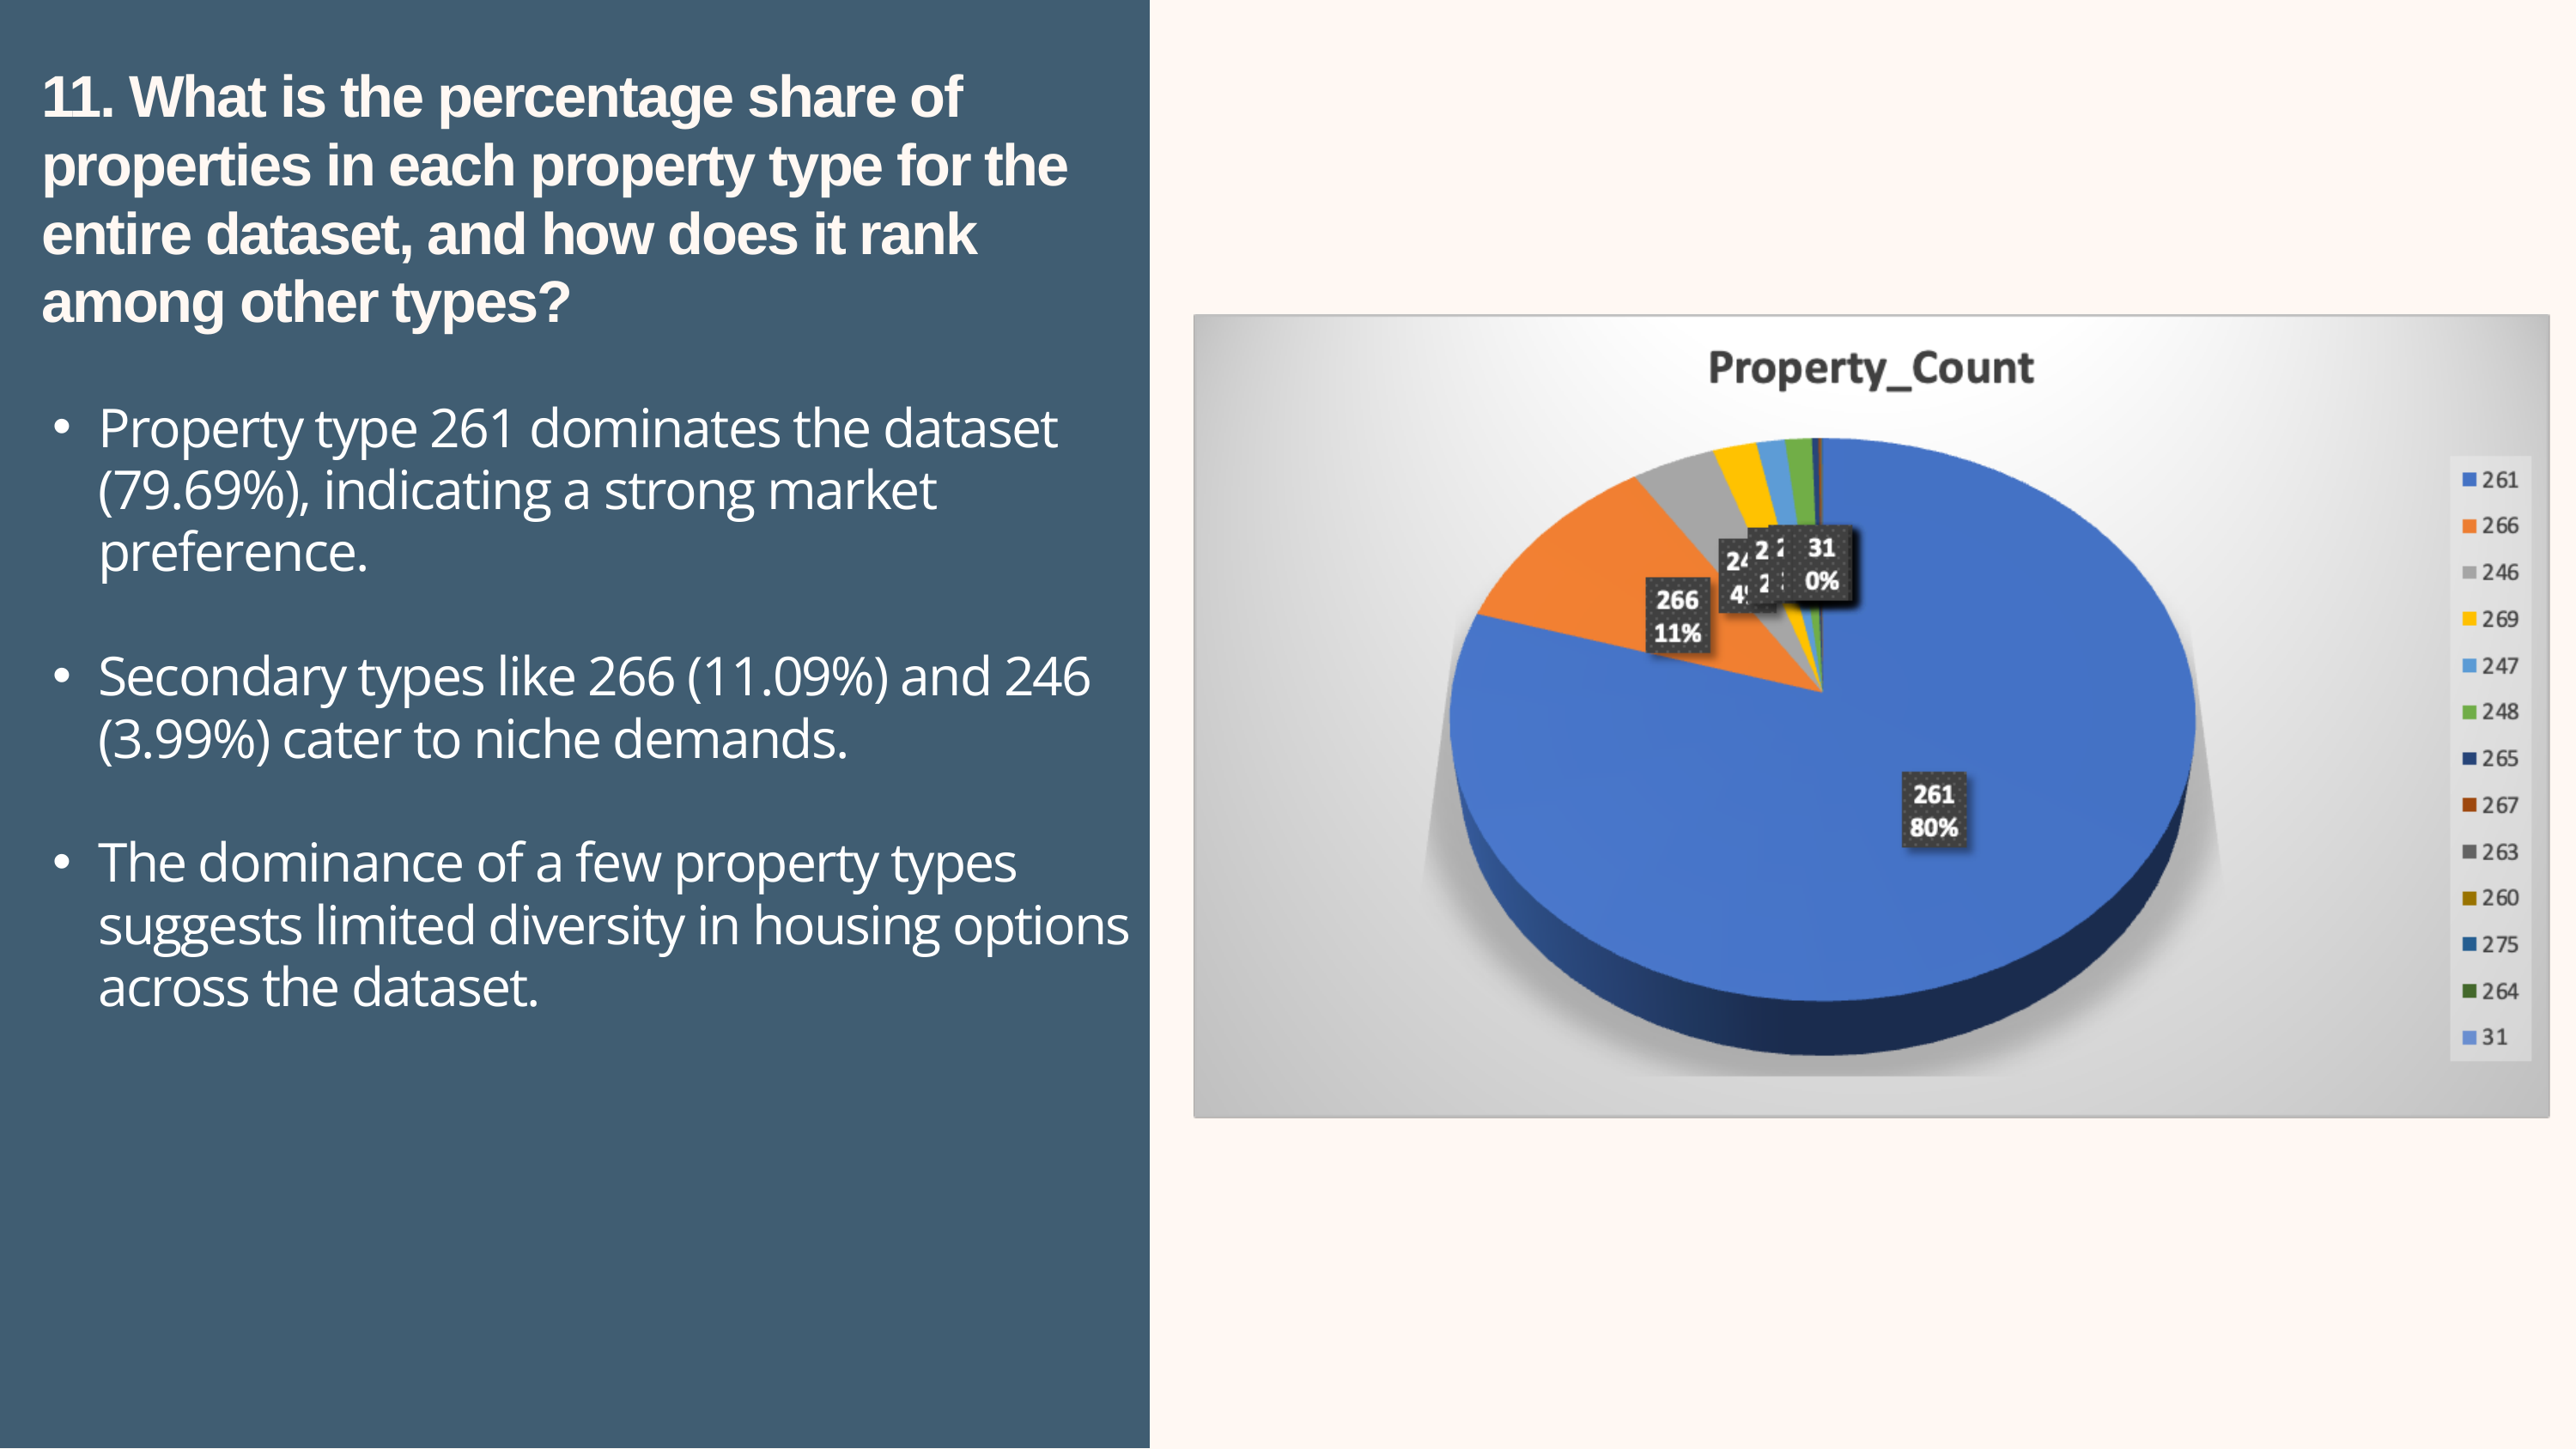

Property type 261 dominates the dataset (79.69%), indicating a strong market preference.

Secondary types like 266 (11.09%) and 246 (3.99%) cater to niche demands.

The dominance of a few property types suggests limited diversity in housing options across the dataset.

11. What is the percentage share of properties in each property type for the entire dataset, and how does it rank among other types?